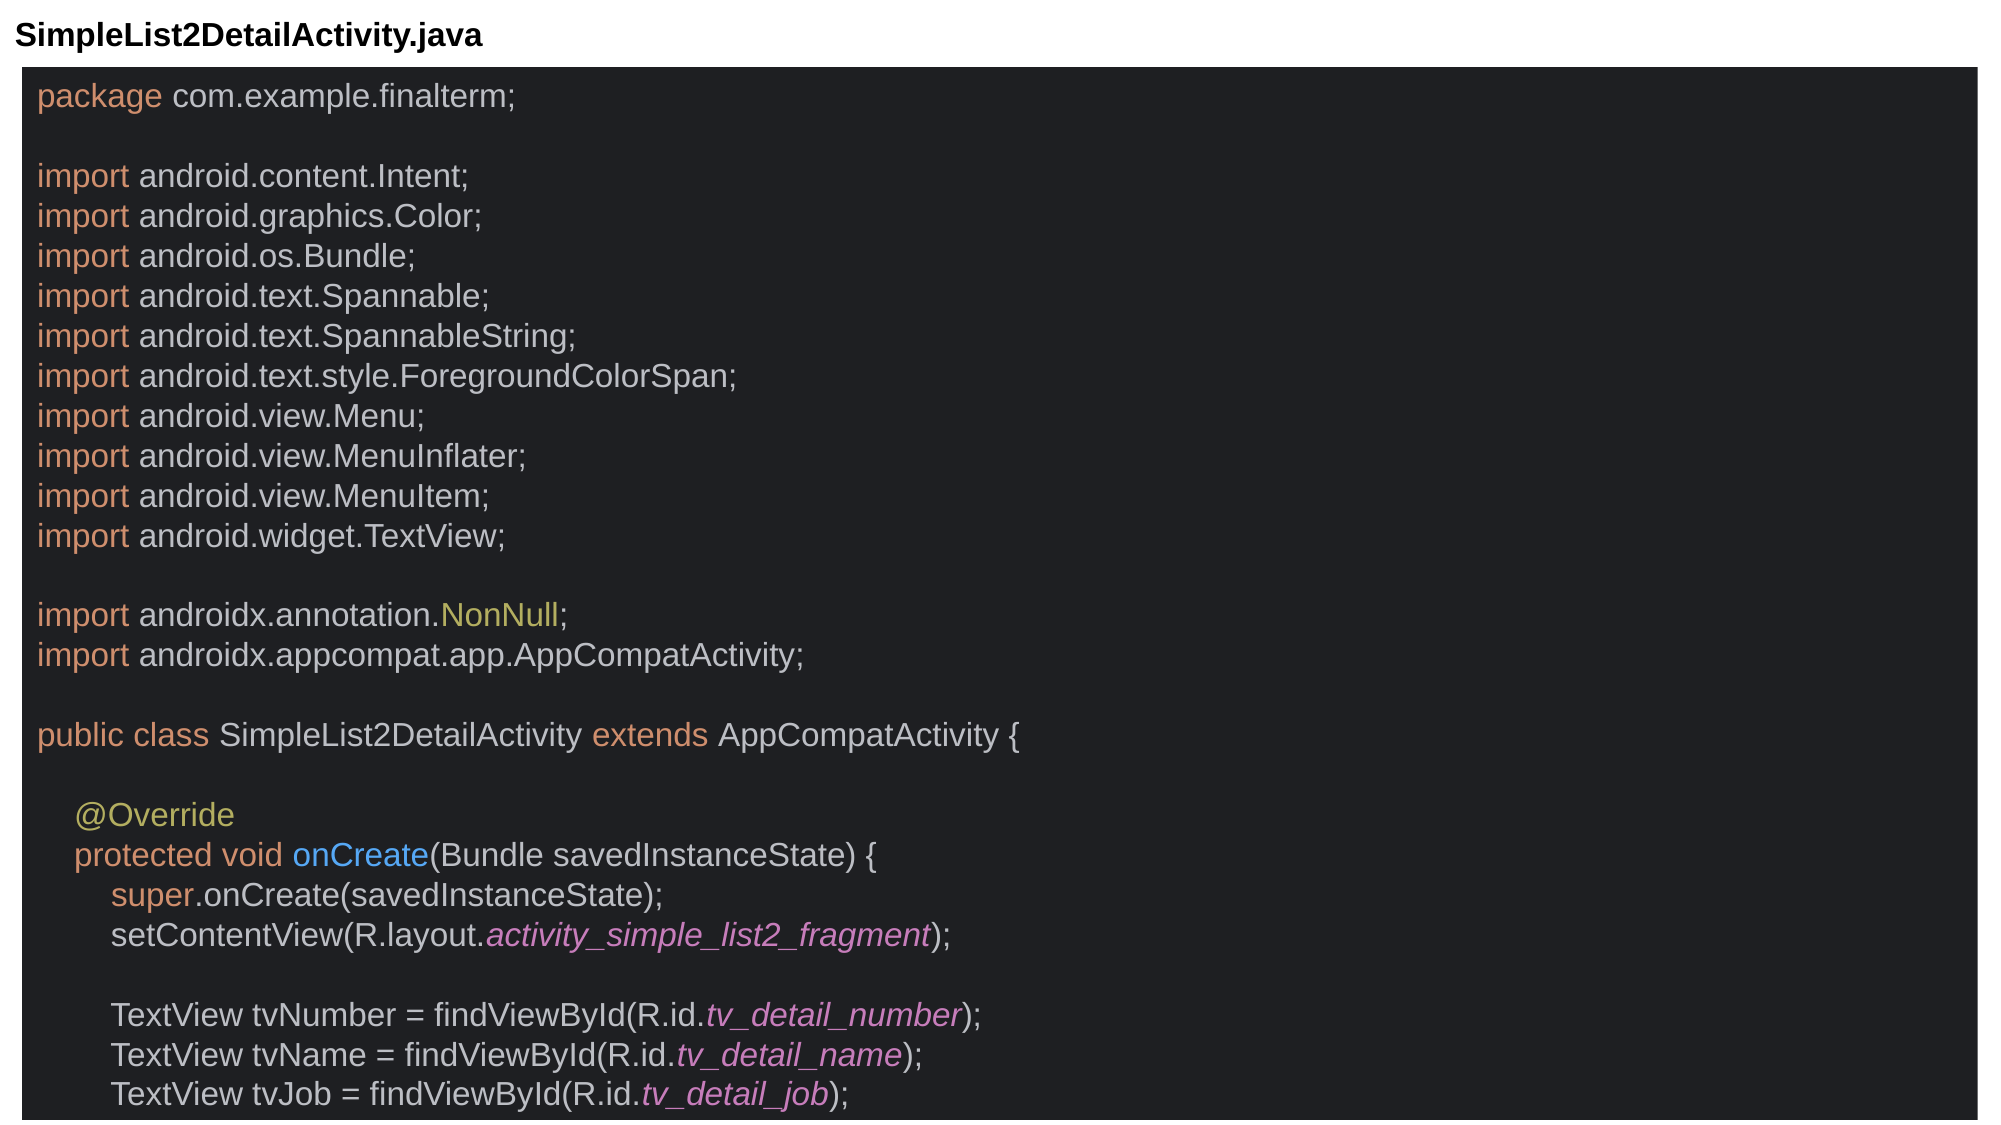

SimpleList2DetailActivity.java
package com.example.finalterm;
import android.content.Intent;
import android.graphics.Color;
import android.os.Bundle;
import android.text.Spannable;
import android.text.SpannableString;
import android.text.style.ForegroundColorSpan;
import android.view.Menu;
import android.view.MenuInflater;
import android.view.MenuItem;
import android.widget.TextView;
import androidx.annotation.NonNull;
import androidx.appcompat.app.AppCompatActivity;
public class SimpleList2DetailActivity extends AppCompatActivity {
    @Override
    protected void onCreate(Bundle savedInstanceState) {
        super.onCreate(savedInstanceState);
        setContentView(R.layout.activity_simple_list2_fragment);
        TextView tvNumber = findViewById(R.id.tv_detail_number);
        TextView tvName = findViewById(R.id.tv_detail_name);
        TextView tvJob = findViewById(R.id.tv_detail_job);